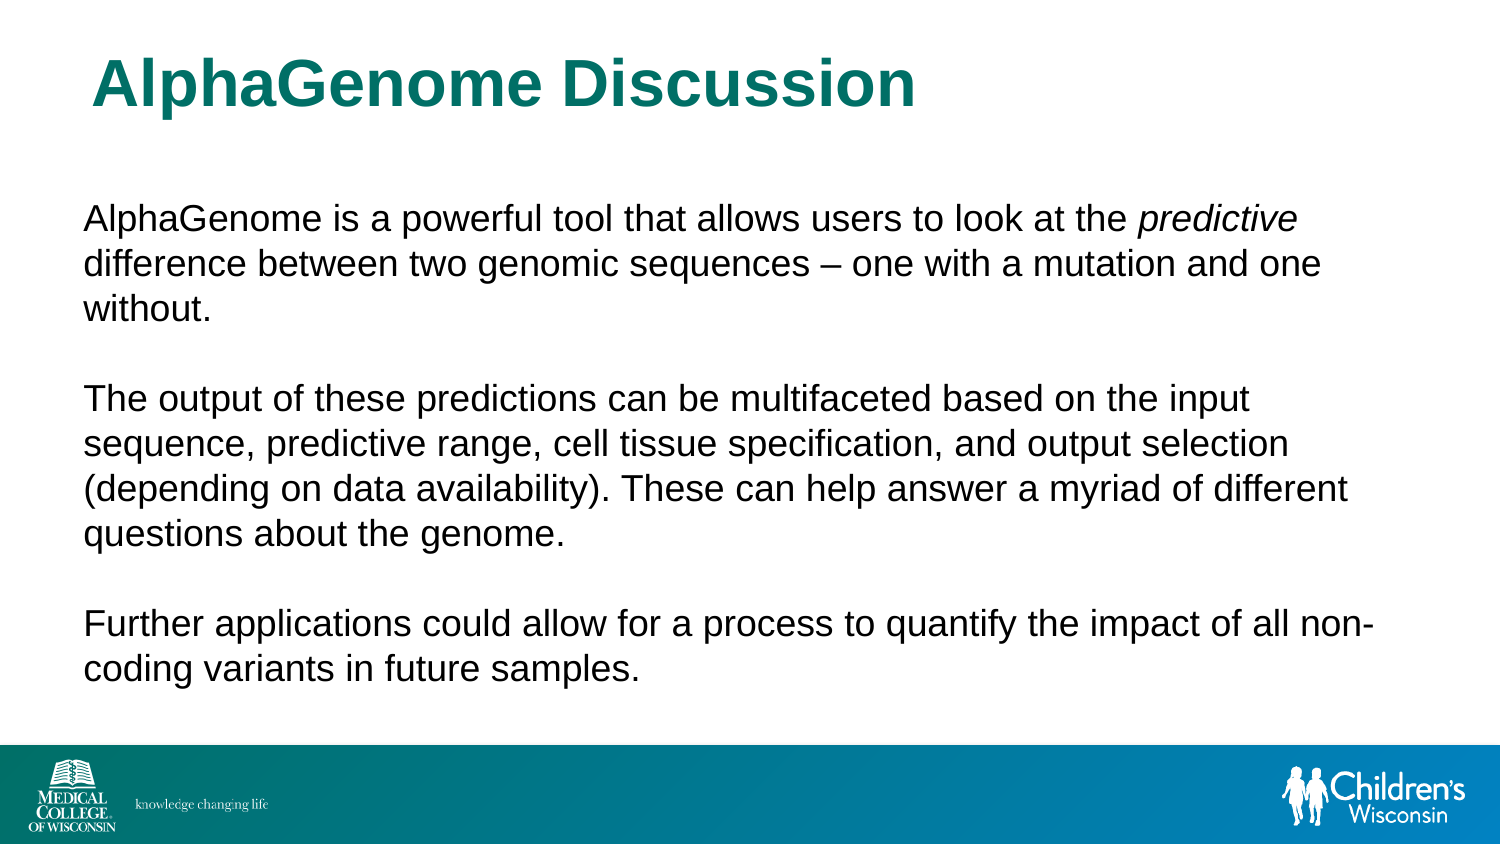

AlphaGenome Discussion
AlphaGenome is a powerful tool that allows users to look at the predictive difference between two genomic sequences – one with a mutation and one without.

The output of these predictions can be multifaceted based on the input sequence, predictive range, cell tissue specification, and output selection (depending on data availability). These can help answer a myriad of different questions about the genome.

Further applications could allow for a process to quantify the impact of all non-coding variants in future samples.